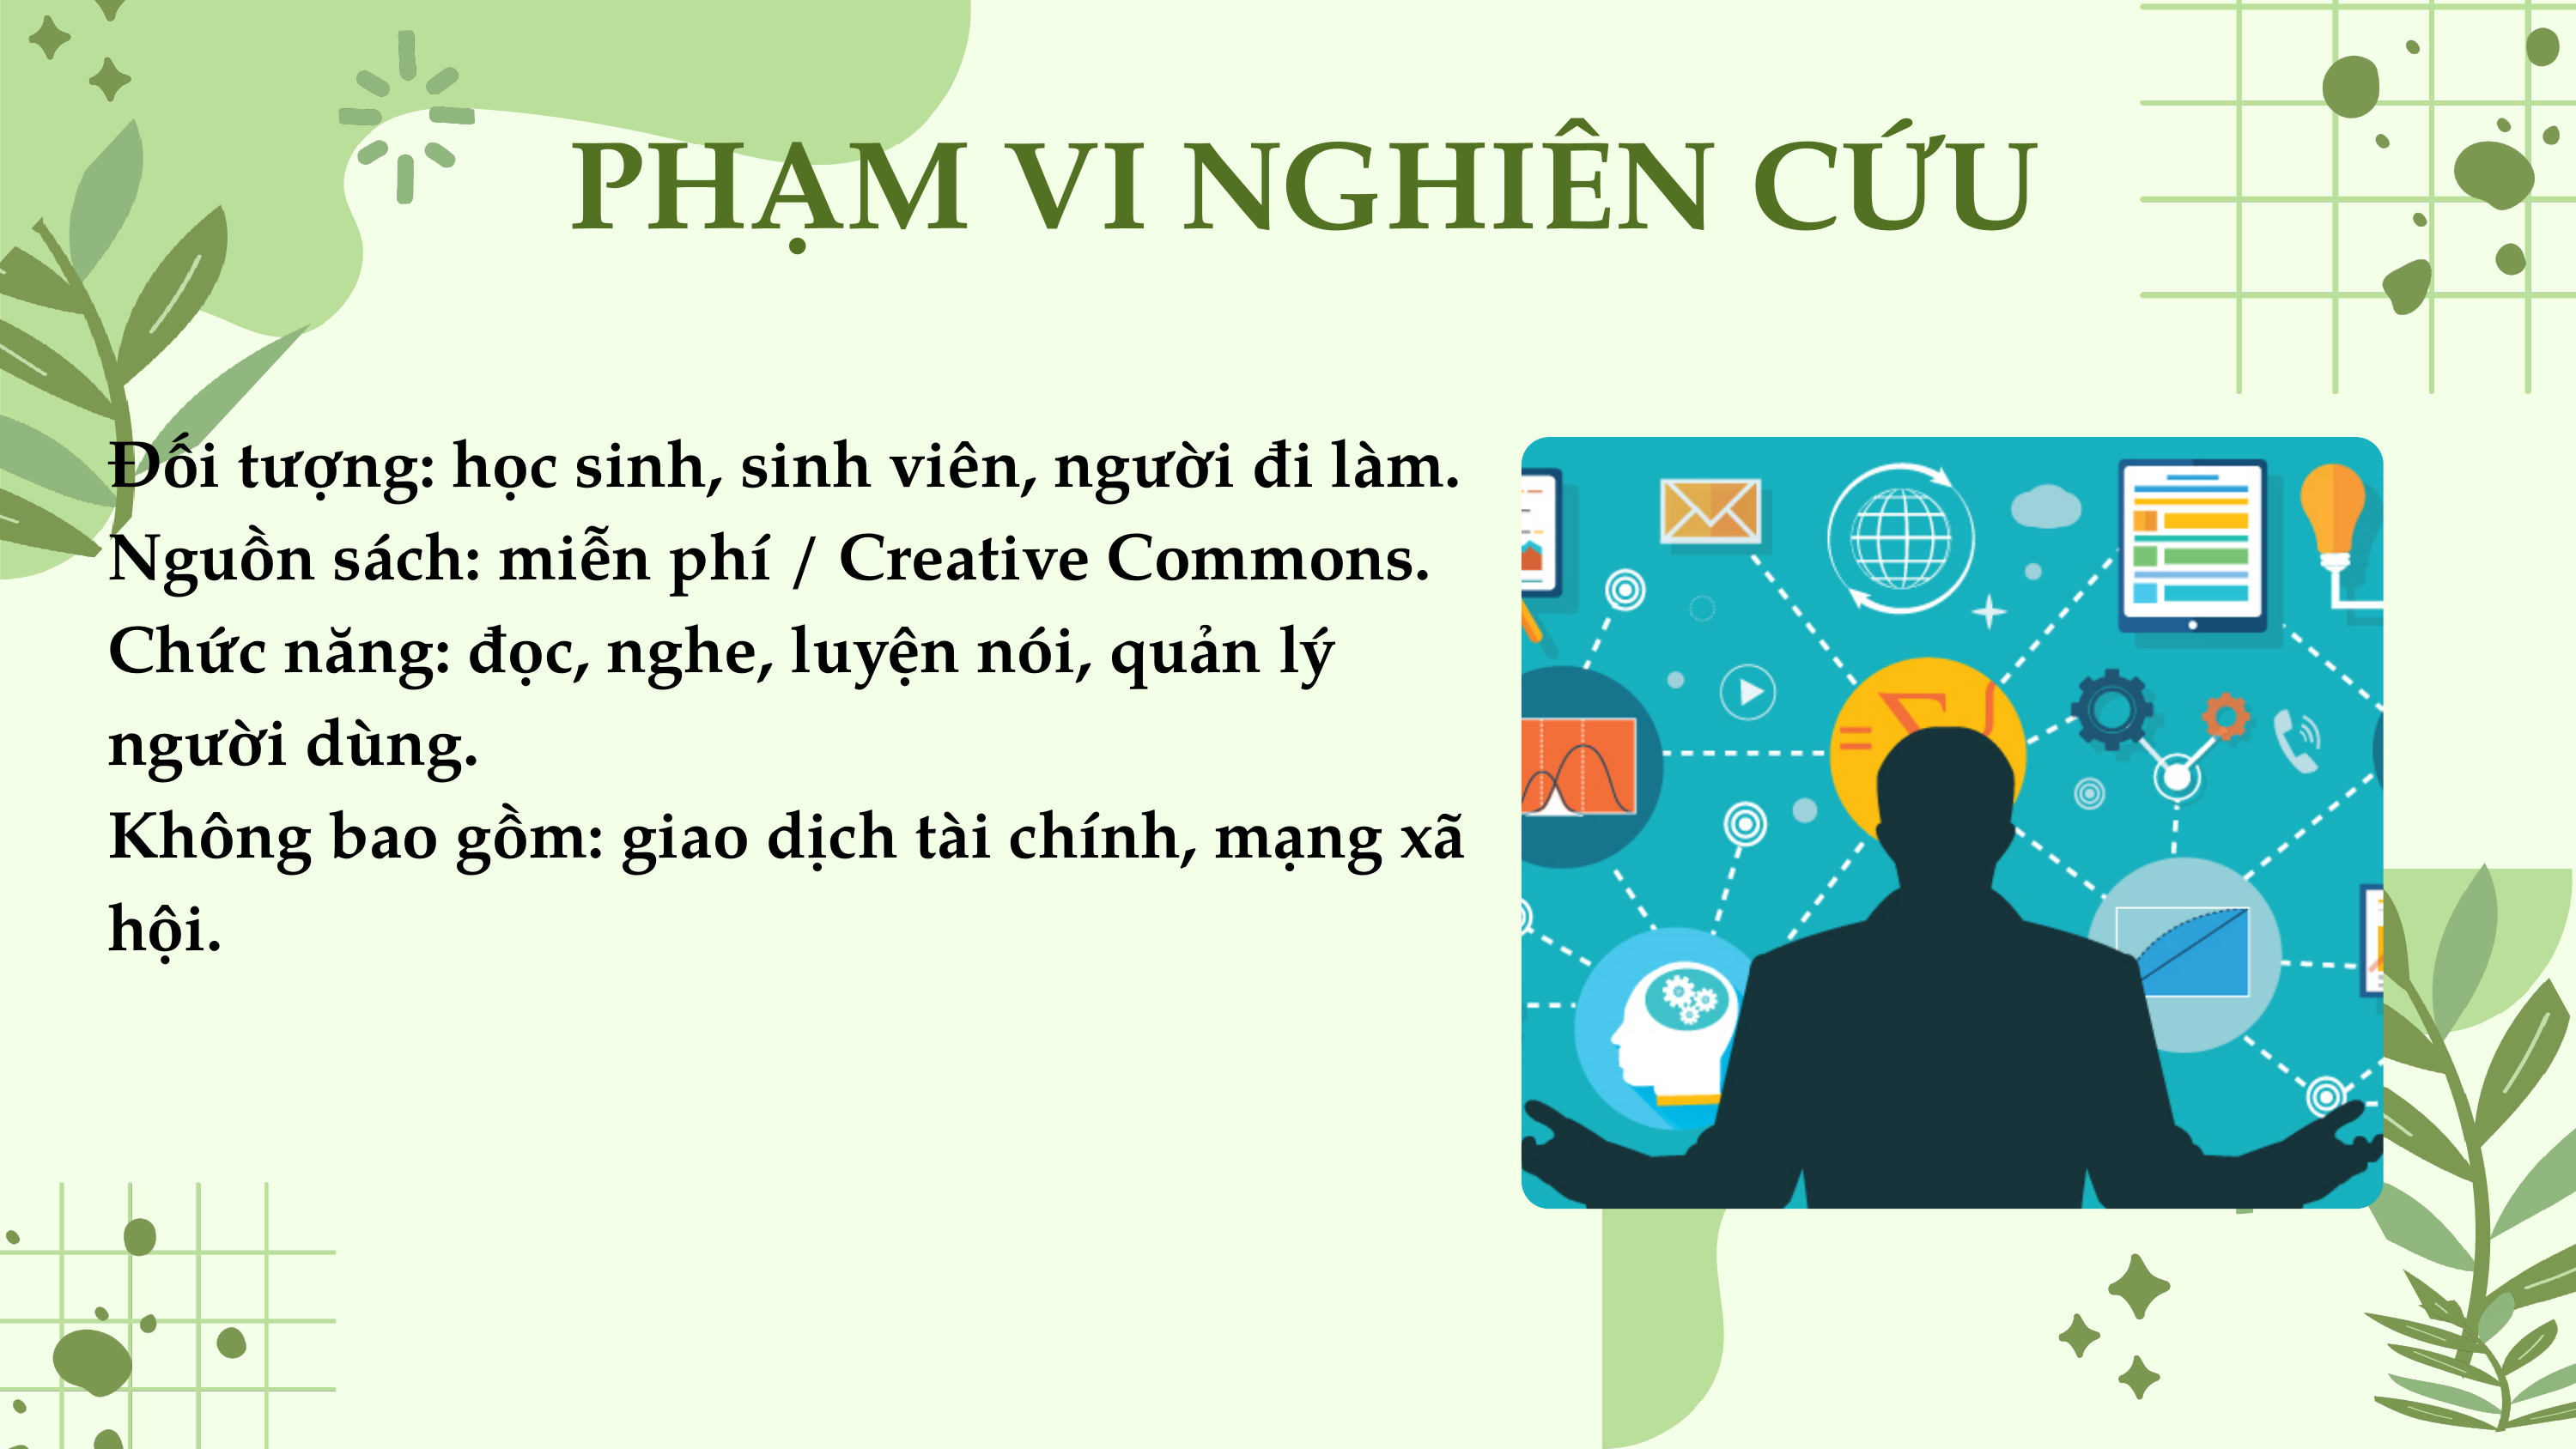

PHẠM VI NGHIÊN CỨU

Đối tượng: học sinh, sinh viên, người đi làm.
Nguồn sách: miễn phí / Creative Commons.
Chức năng: đọc, nghe, luyện nói, quản lý người dùng.
Không bao gồm: giao dịch tài chính, mạng xã hội.